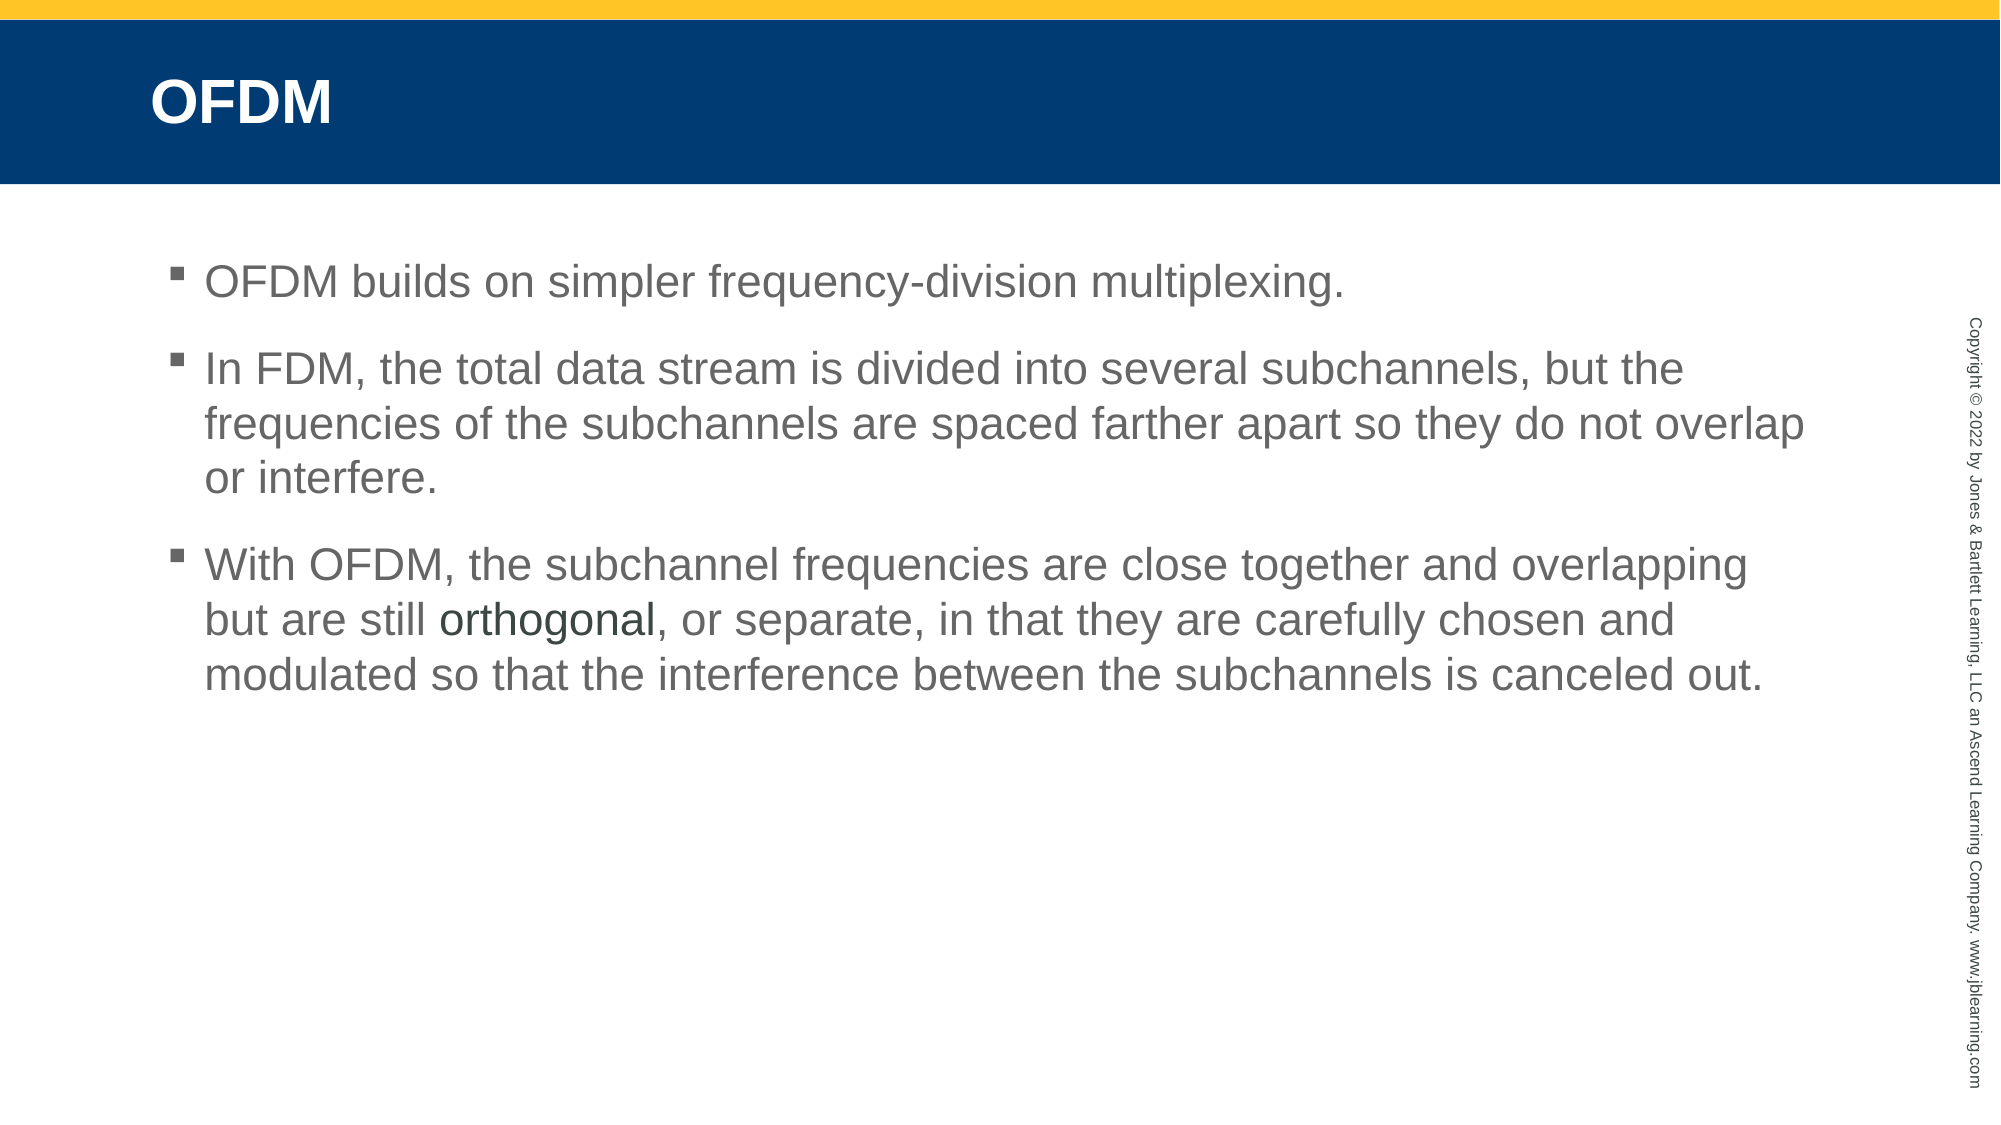

# OFDM
OFDM builds on simpler frequency-division multiplexing.
In FDM, the total data stream is divided into several subchannels, but the frequencies of the subchannels are spaced farther apart so they do not overlap or interfere.
With OFDM, the subchannel frequencies are close together and overlapping but are still orthogonal, or separate, in that they are carefully chosen and modulated so that the interference between the subchannels is canceled out.